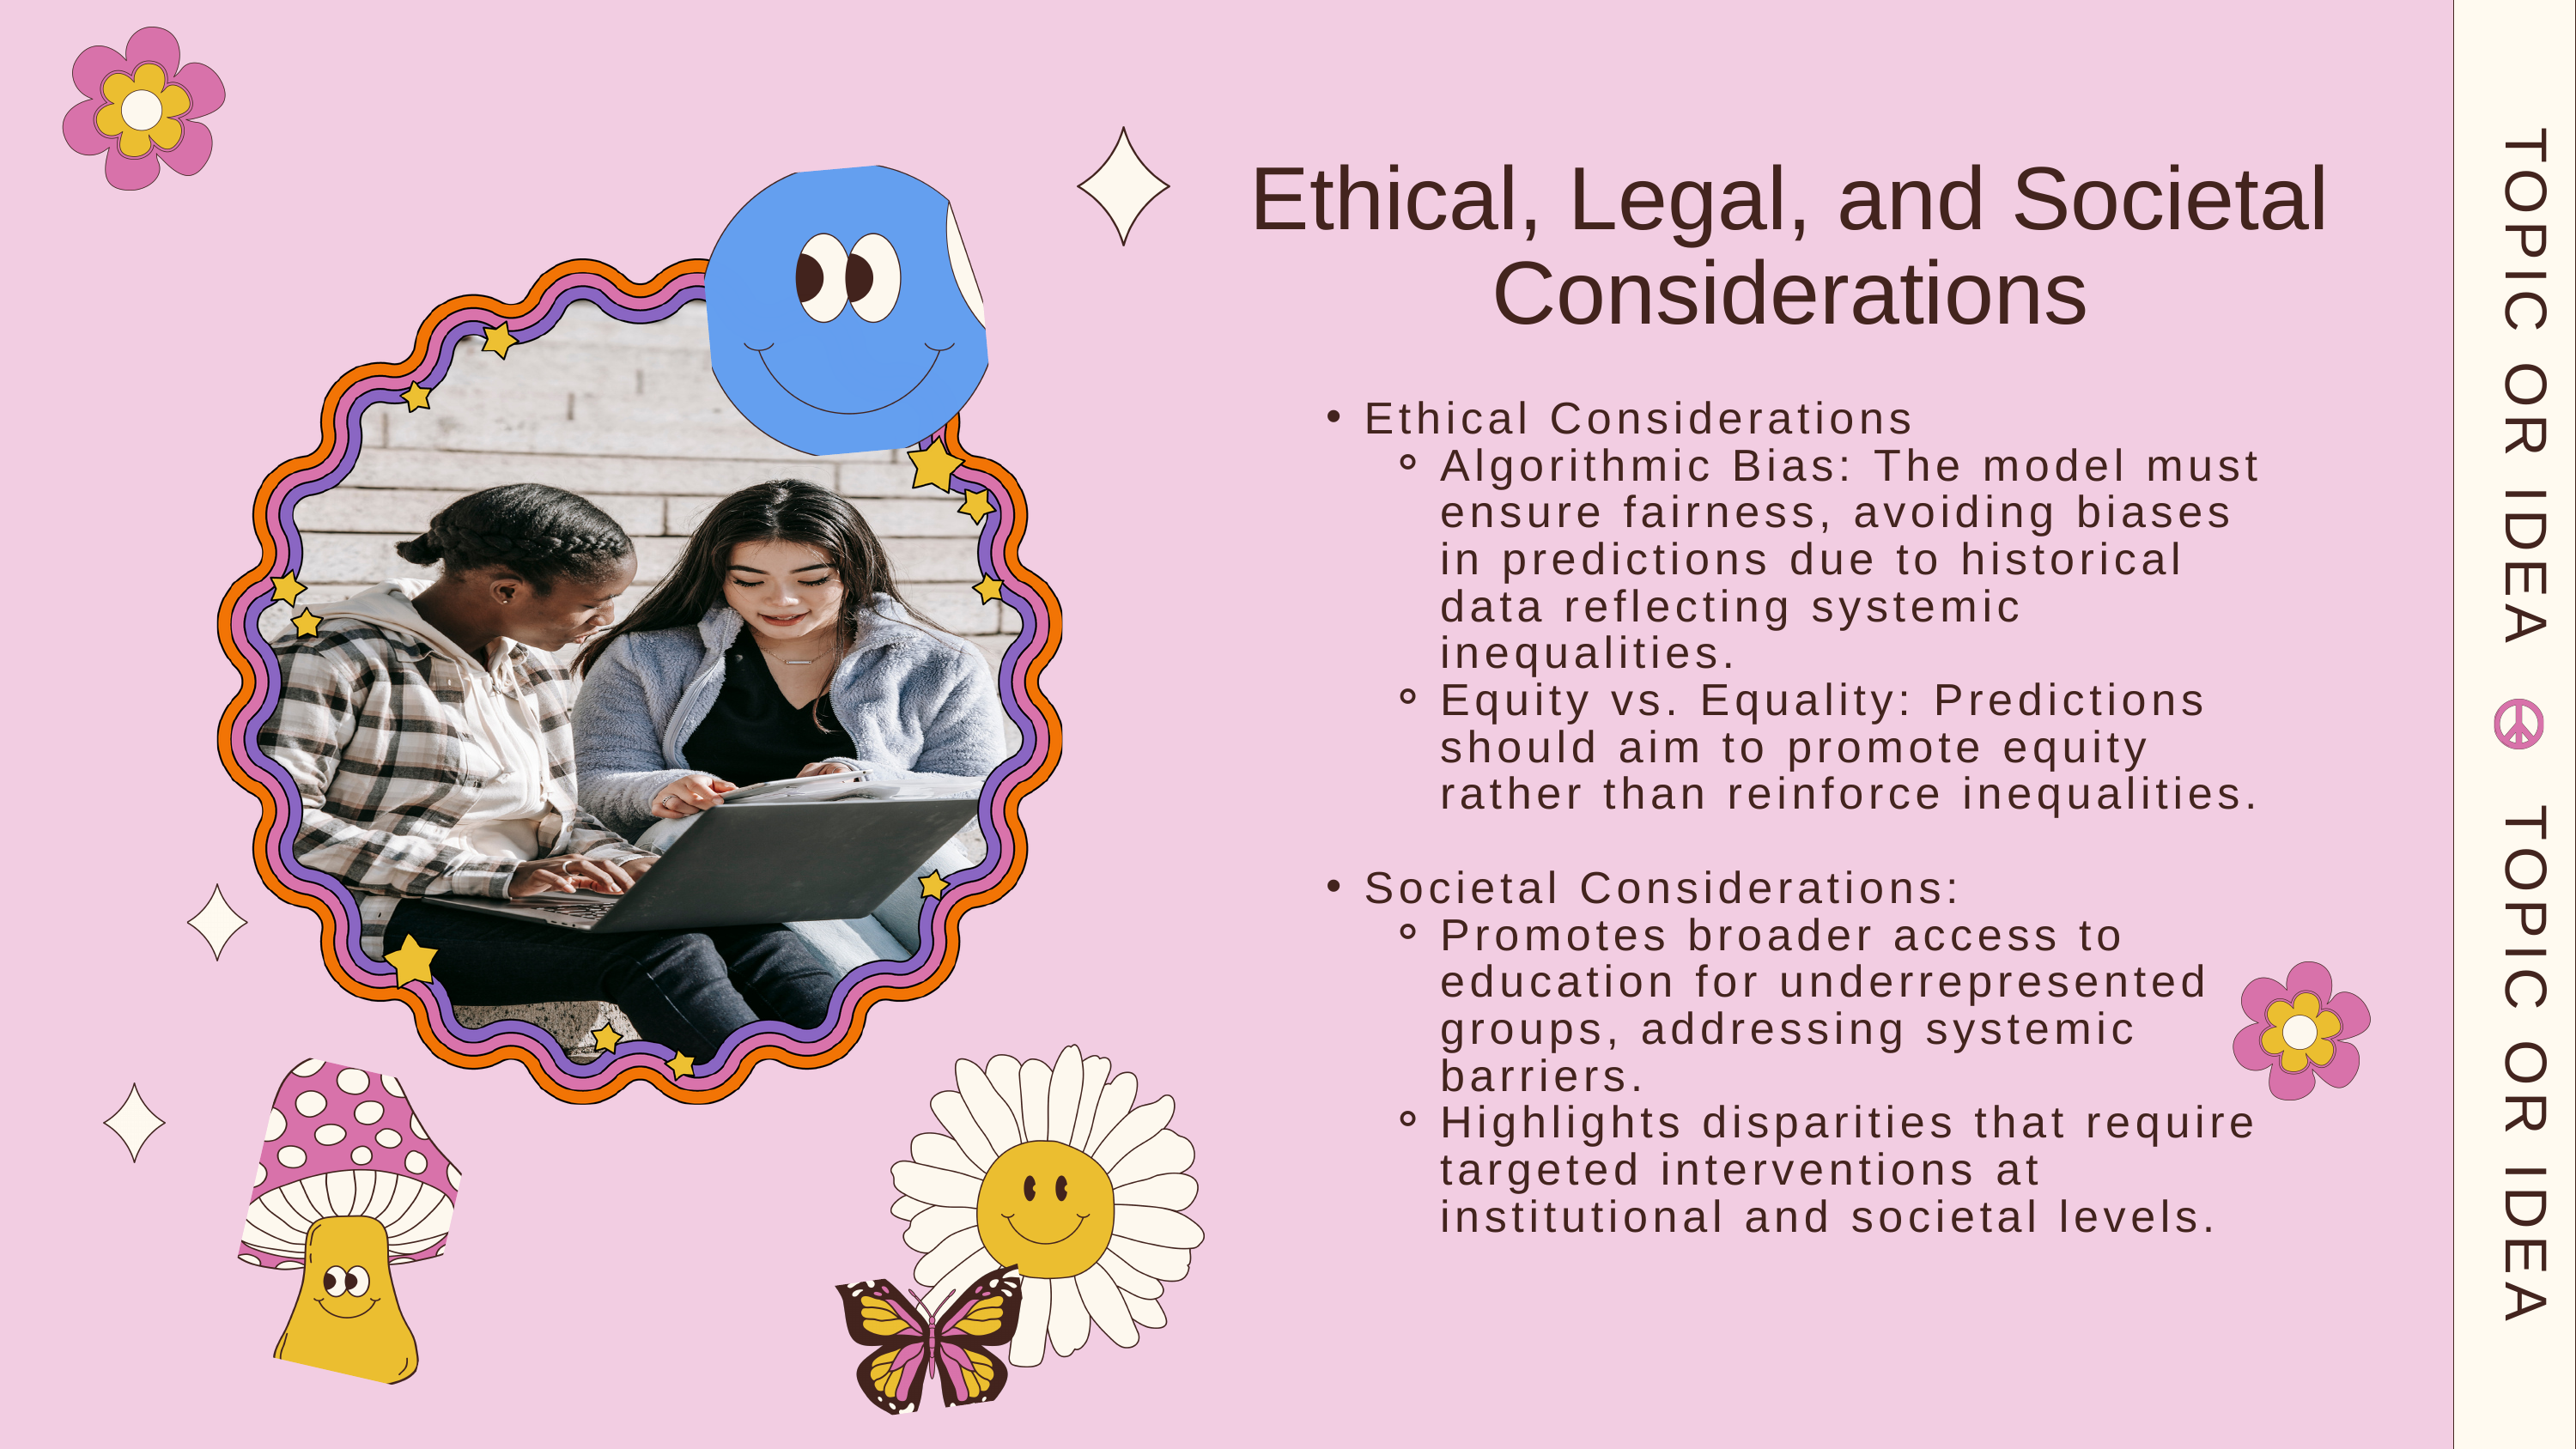

Ethical, Legal, and Societal Considerations

Ethical Considerations
Algorithmic Bias: The model must ensure fairness, avoiding biases in predictions due to historical data reflecting systemic inequalities.
Equity vs. Equality: Predictions should aim to promote equity rather than reinforce inequalities.

Societal Considerations:
Promotes broader access to education for underrepresented groups, addressing systemic barriers.
Highlights disparities that require targeted interventions at institutional and societal levels.

TOPIC OR IDEA       TOPIC OR IDEA